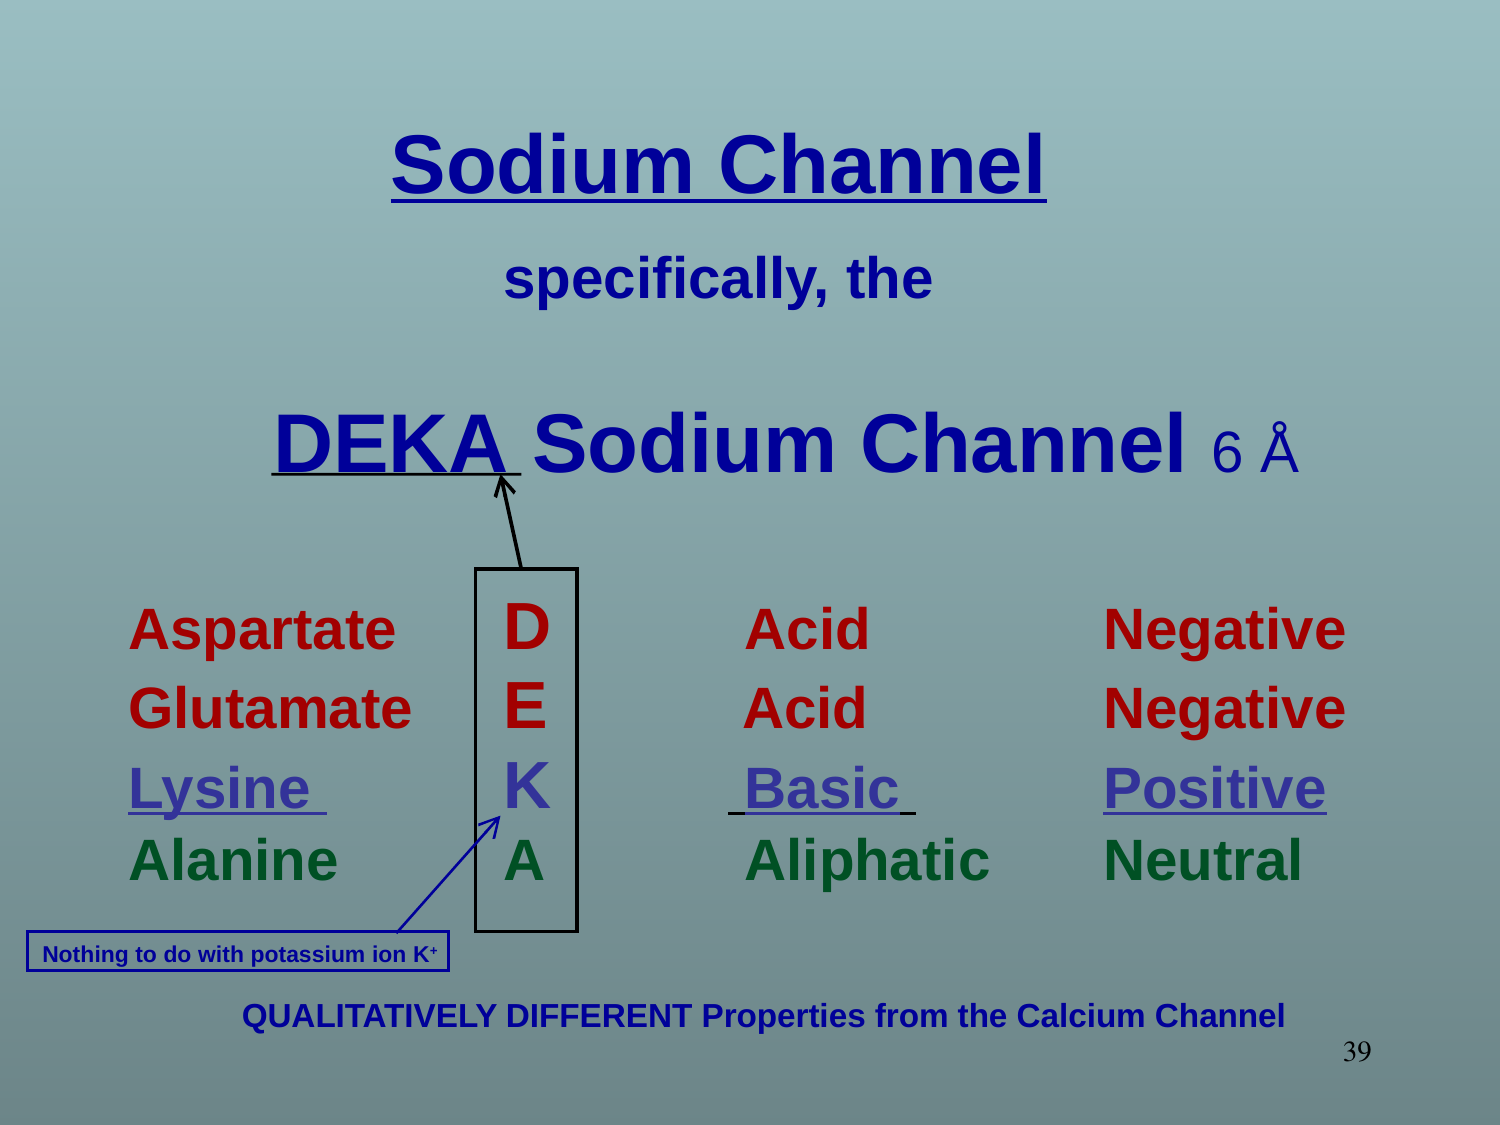

Sodium Channel
specifically, the

Aspartate 	D	 Acid  	Negative
Glutamate 	E	 Acid	Negative
Lysine 	K	 Basic 	Positive
Alanine 	A	 Aliphatic	Neutral
# DEKA Sodium Channel 6 Å

Nothing to do with potassium ion K+
     QUALITATIVELY DIFFERENT Properties from the Calcium Channel
39